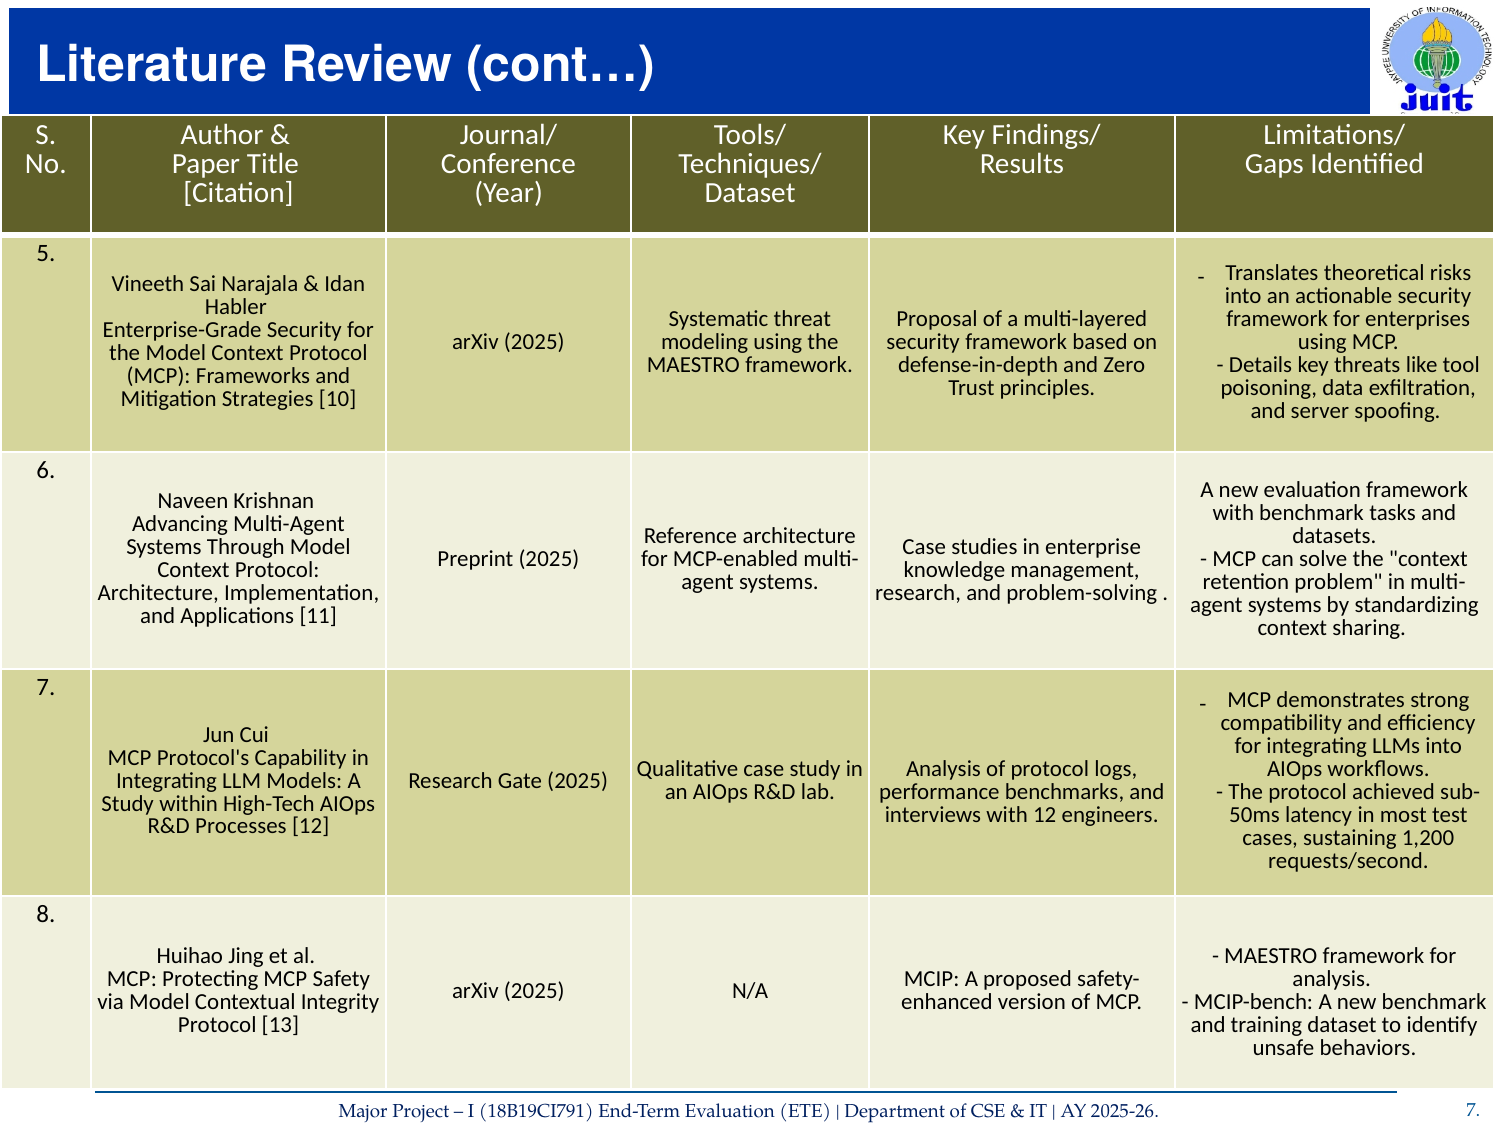

# Literature Review (cont…)
| S. No. | Author & Paper Title [Citation] | Journal/ Conference (Year) | Tools/ Techniques/ Dataset | Key Findings/ Results | Limitations/ Gaps Identified |
| --- | --- | --- | --- | --- | --- |
| 5. | Vineeth Sai Narajala & Idan Habler Enterprise-Grade Security for the Model Context Protocol (MCP): Frameworks and Mitigation Strategies [10] | arXiv (2025) | Systematic threat modeling using the MAESTRO framework. | Proposal of a multi-layered security framework based on defense-in-depth and Zero Trust principles. | Translates theoretical risks into an actionable security framework for enterprises using MCP. - Details key threats like tool poisoning, data exfiltration, and server spoofing. |
| 6. | Naveen Krishnan Advancing Multi-Agent Systems Through Model Context Protocol: Architecture, Implementation, and Applications [11] | Preprint (2025) | Reference architecture for MCP-enabled multi-agent systems. | Case studies in enterprise knowledge management, research, and problem-solving . | A new evaluation framework with benchmark tasks and datasets. - MCP can solve the "context retention problem" in multi-agent systems by standardizing context sharing. |
| 7. | Jun Cui MCP Protocol's Capability in Integrating LLM Models: A Study within High-Tech AIOps R&D Processes [12] | Research Gate (2025) | Qualitative case study in an AIOps R&D lab. | Analysis of protocol logs, performance benchmarks, and interviews with 12 engineers. | MCP demonstrates strong compatibility and efficiency for integrating LLMs into AIOps workflows. - The protocol achieved sub-50ms latency in most test cases, sustaining 1,200 requests/second. |
| 8. | Huihao Jing et al. MCP: Protecting MCP Safety via Model Contextual Integrity Protocol [13] | arXiv (2025) | N/A | MCIP: A proposed safety-enhanced version of MCP. | - MAESTRO framework for analysis. - MCIP-bench: A new benchmark and training dataset to identify unsafe behaviors. |